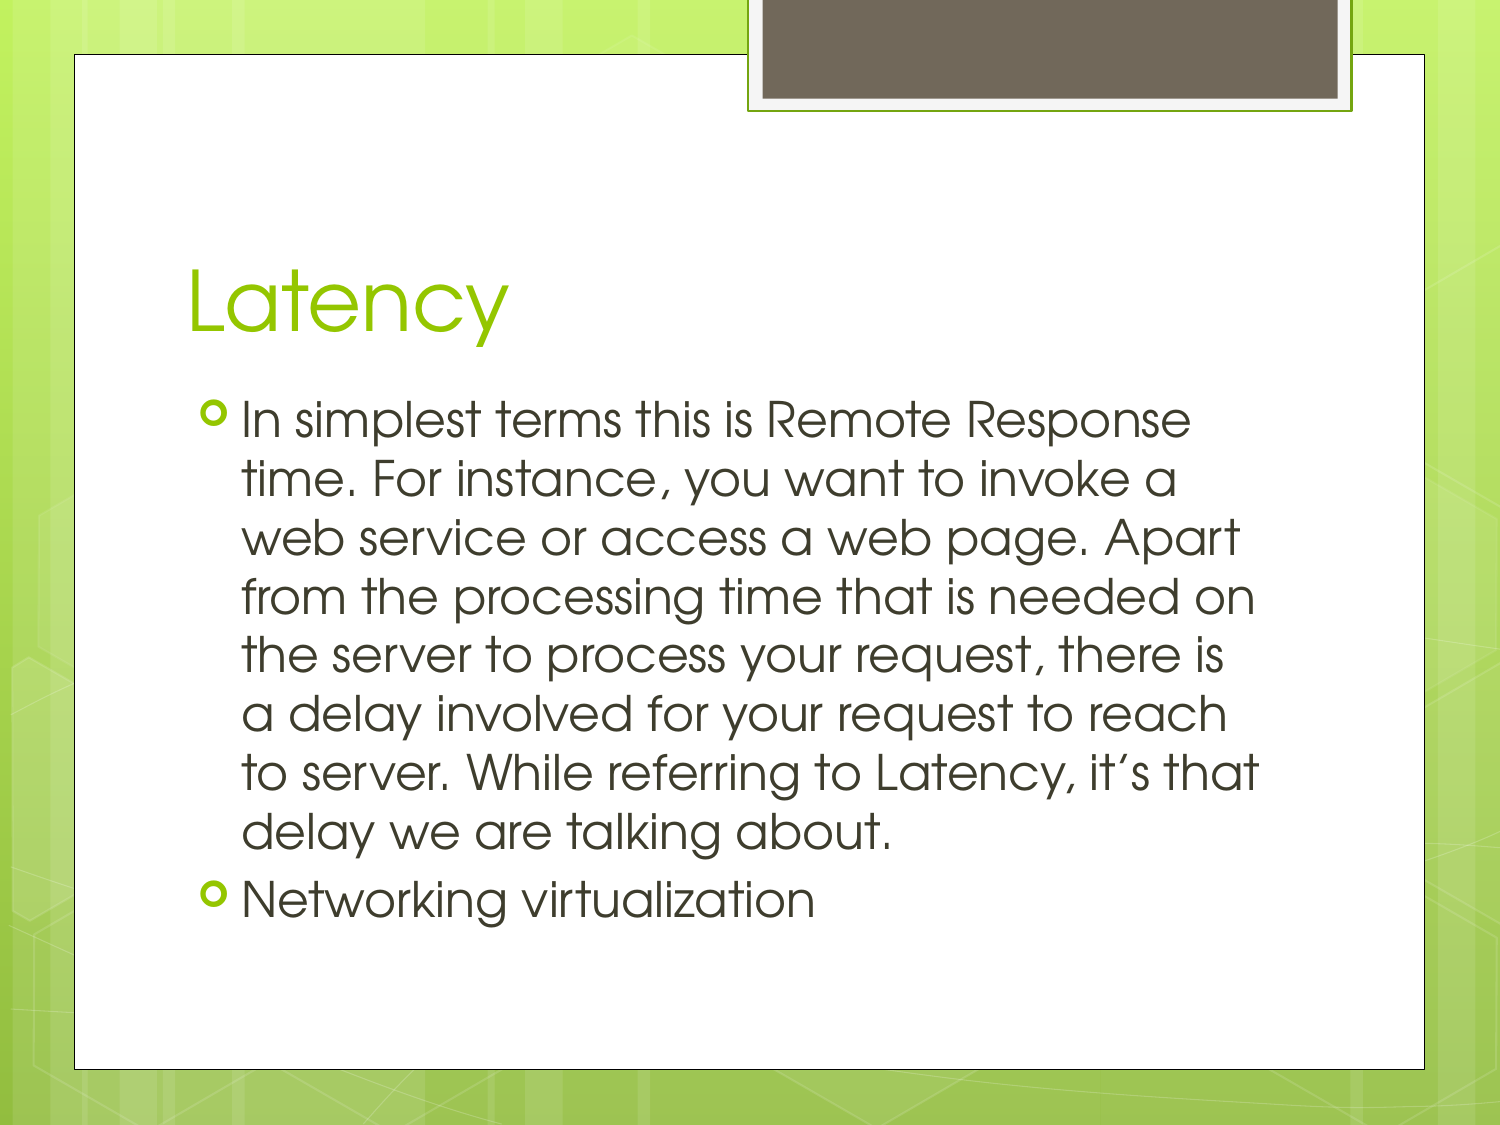

# Latency
In simplest terms this is Remote Response time. For instance, you want to invoke a web service or access a web page. Apart from the processing time that is needed on the server to process your request, there is a delay involved for your request to reach to server. While referring to Latency, it’s that delay we are talking about.
Networking virtualization